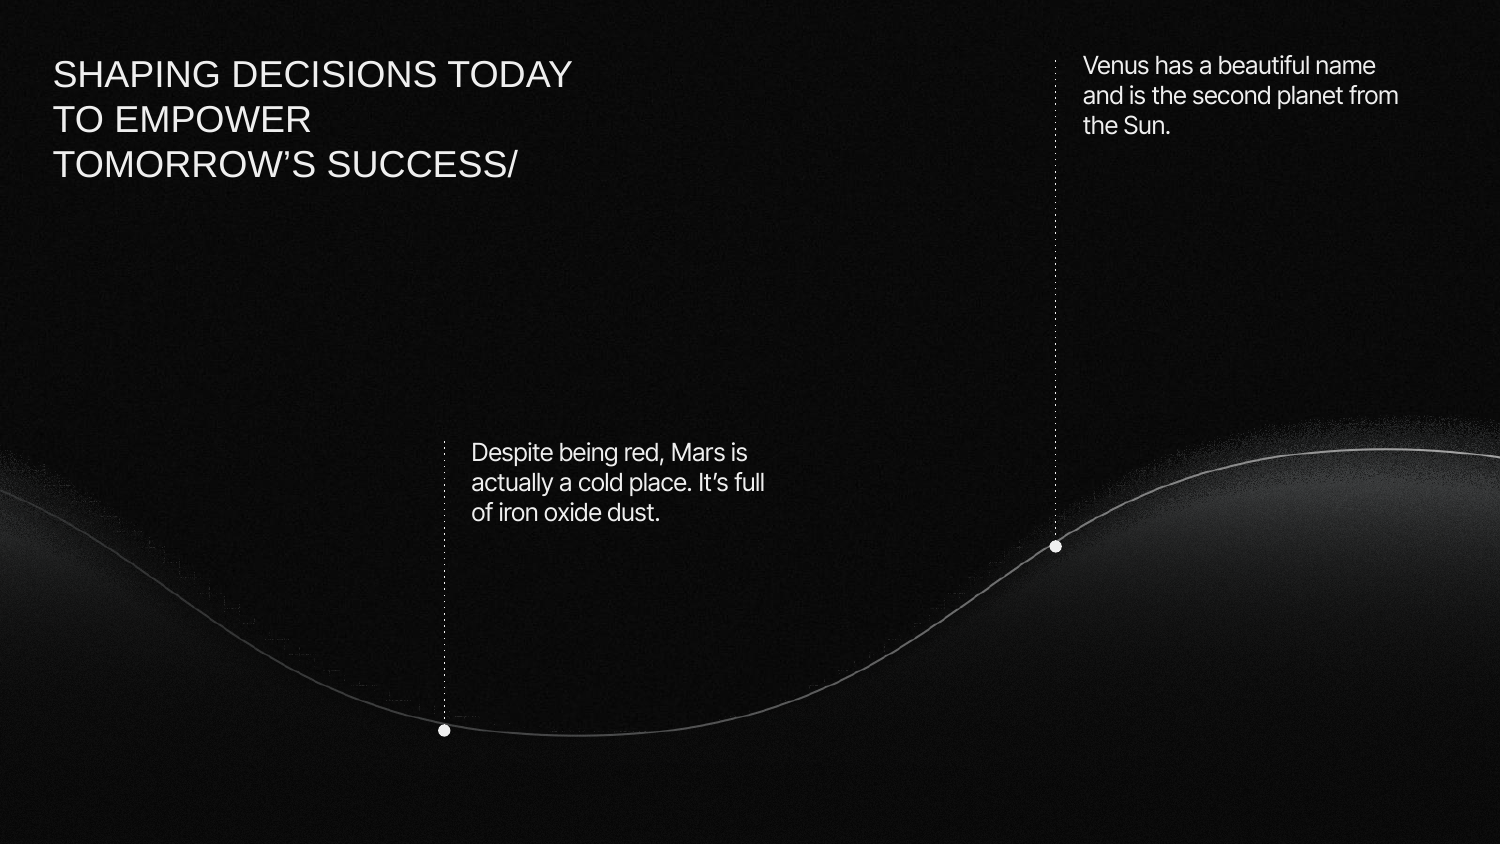

Venus has a beautiful name and is the second planet from the Sun.
# SHAPING DECISIONS TODAY TO EMPOWER TOMORROW’S SUCCESS/
Despite being red, Mars is actually a cold place. It’s full of iron oxide dust.